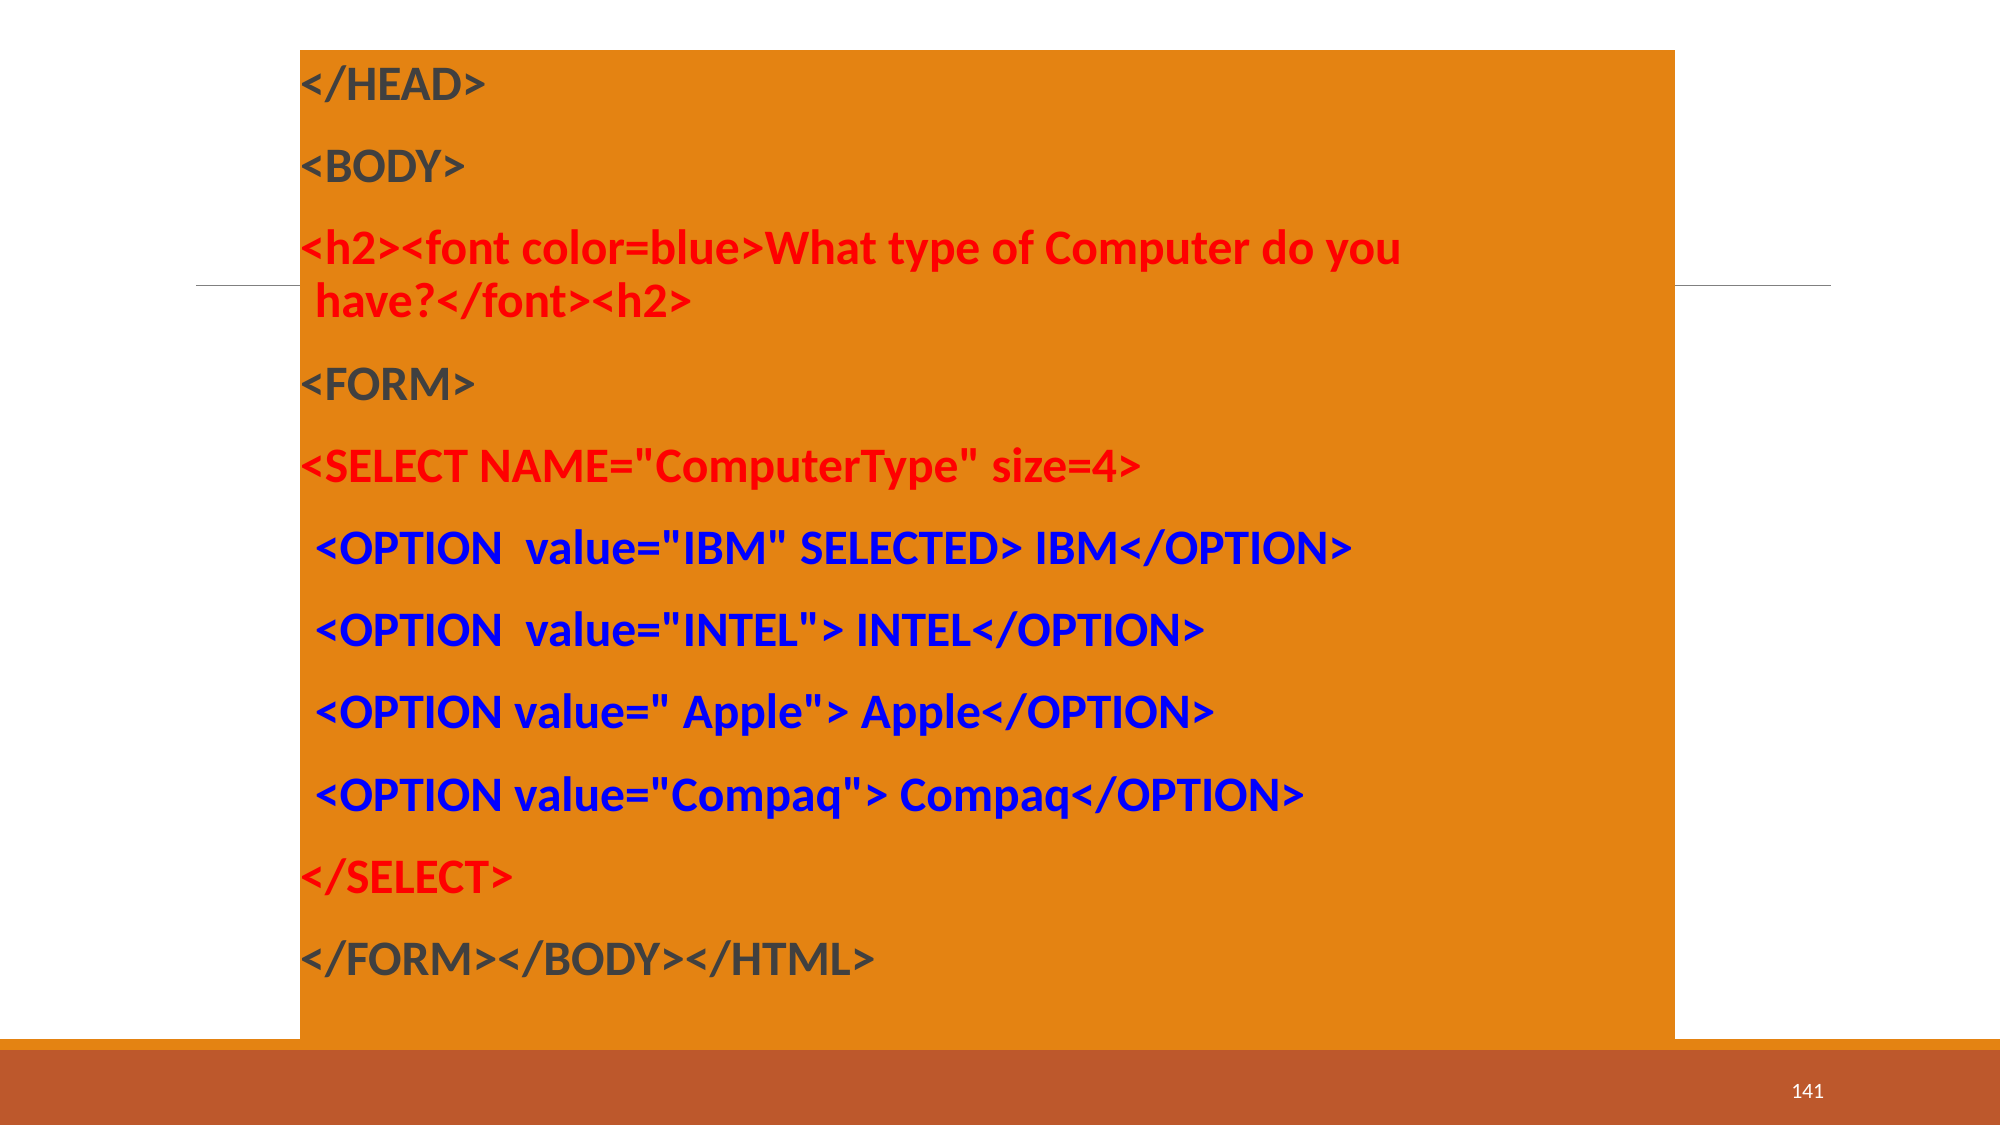

</HEAD>
<BODY>
<h2><font color=blue>What type of Computer do you have?</font><h2>
<FORM>
<SELECT NAME="ComputerType" size=4>
 	<OPTION  value="IBM" SELECTED> IBM</OPTION>
	<OPTION  value="INTEL"> INTEL</OPTION>
	<OPTION value=" Apple"> Apple</OPTION>
	<OPTION value="Compaq"> Compaq</OPTION>
</SELECT>
</FORM></BODY></HTML>
141